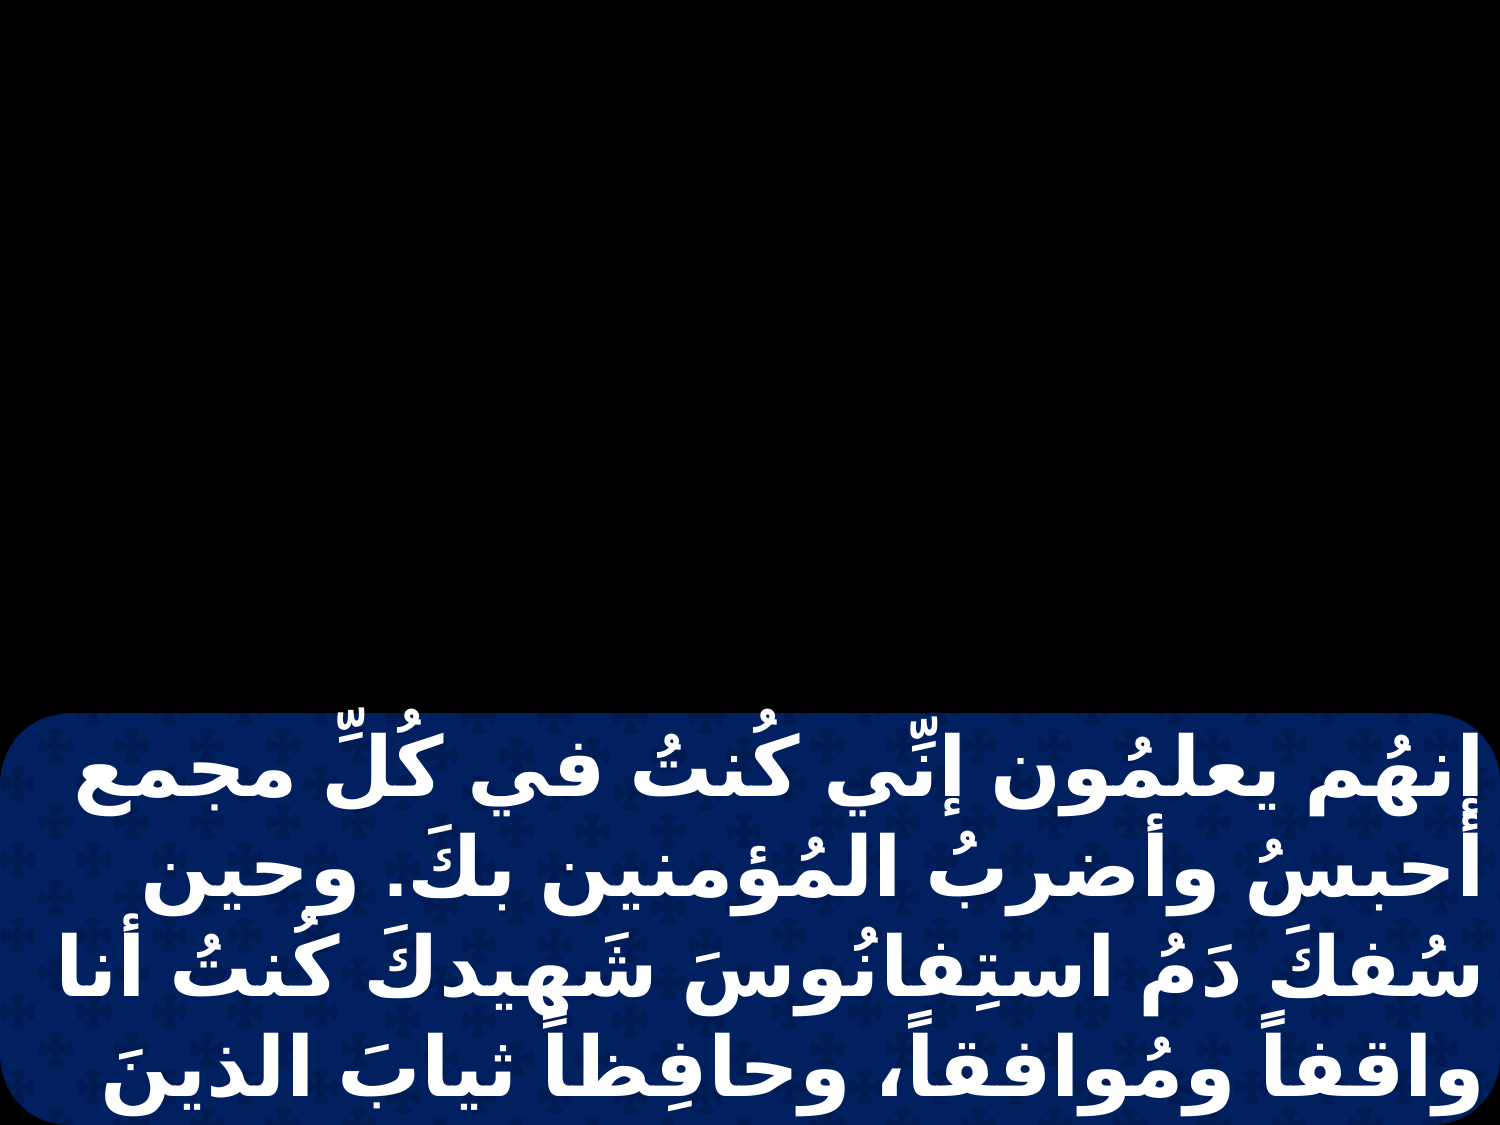

إنهُم يعلمُون إنِّي كُنتُ في كُلِّ مجمع أحبسُ وأضربُ المُؤمنين بكَ. وحين سُفكَ دَمُ استِفانُوسَ شَهيدكَ كُنتُ أنا واقفاً ومُوافقاً، وحافِظاً ثيابَ الذينَ كانوا يرجمونه. فقالَ لي: انطلق، فإنِّي سأُرسلُك